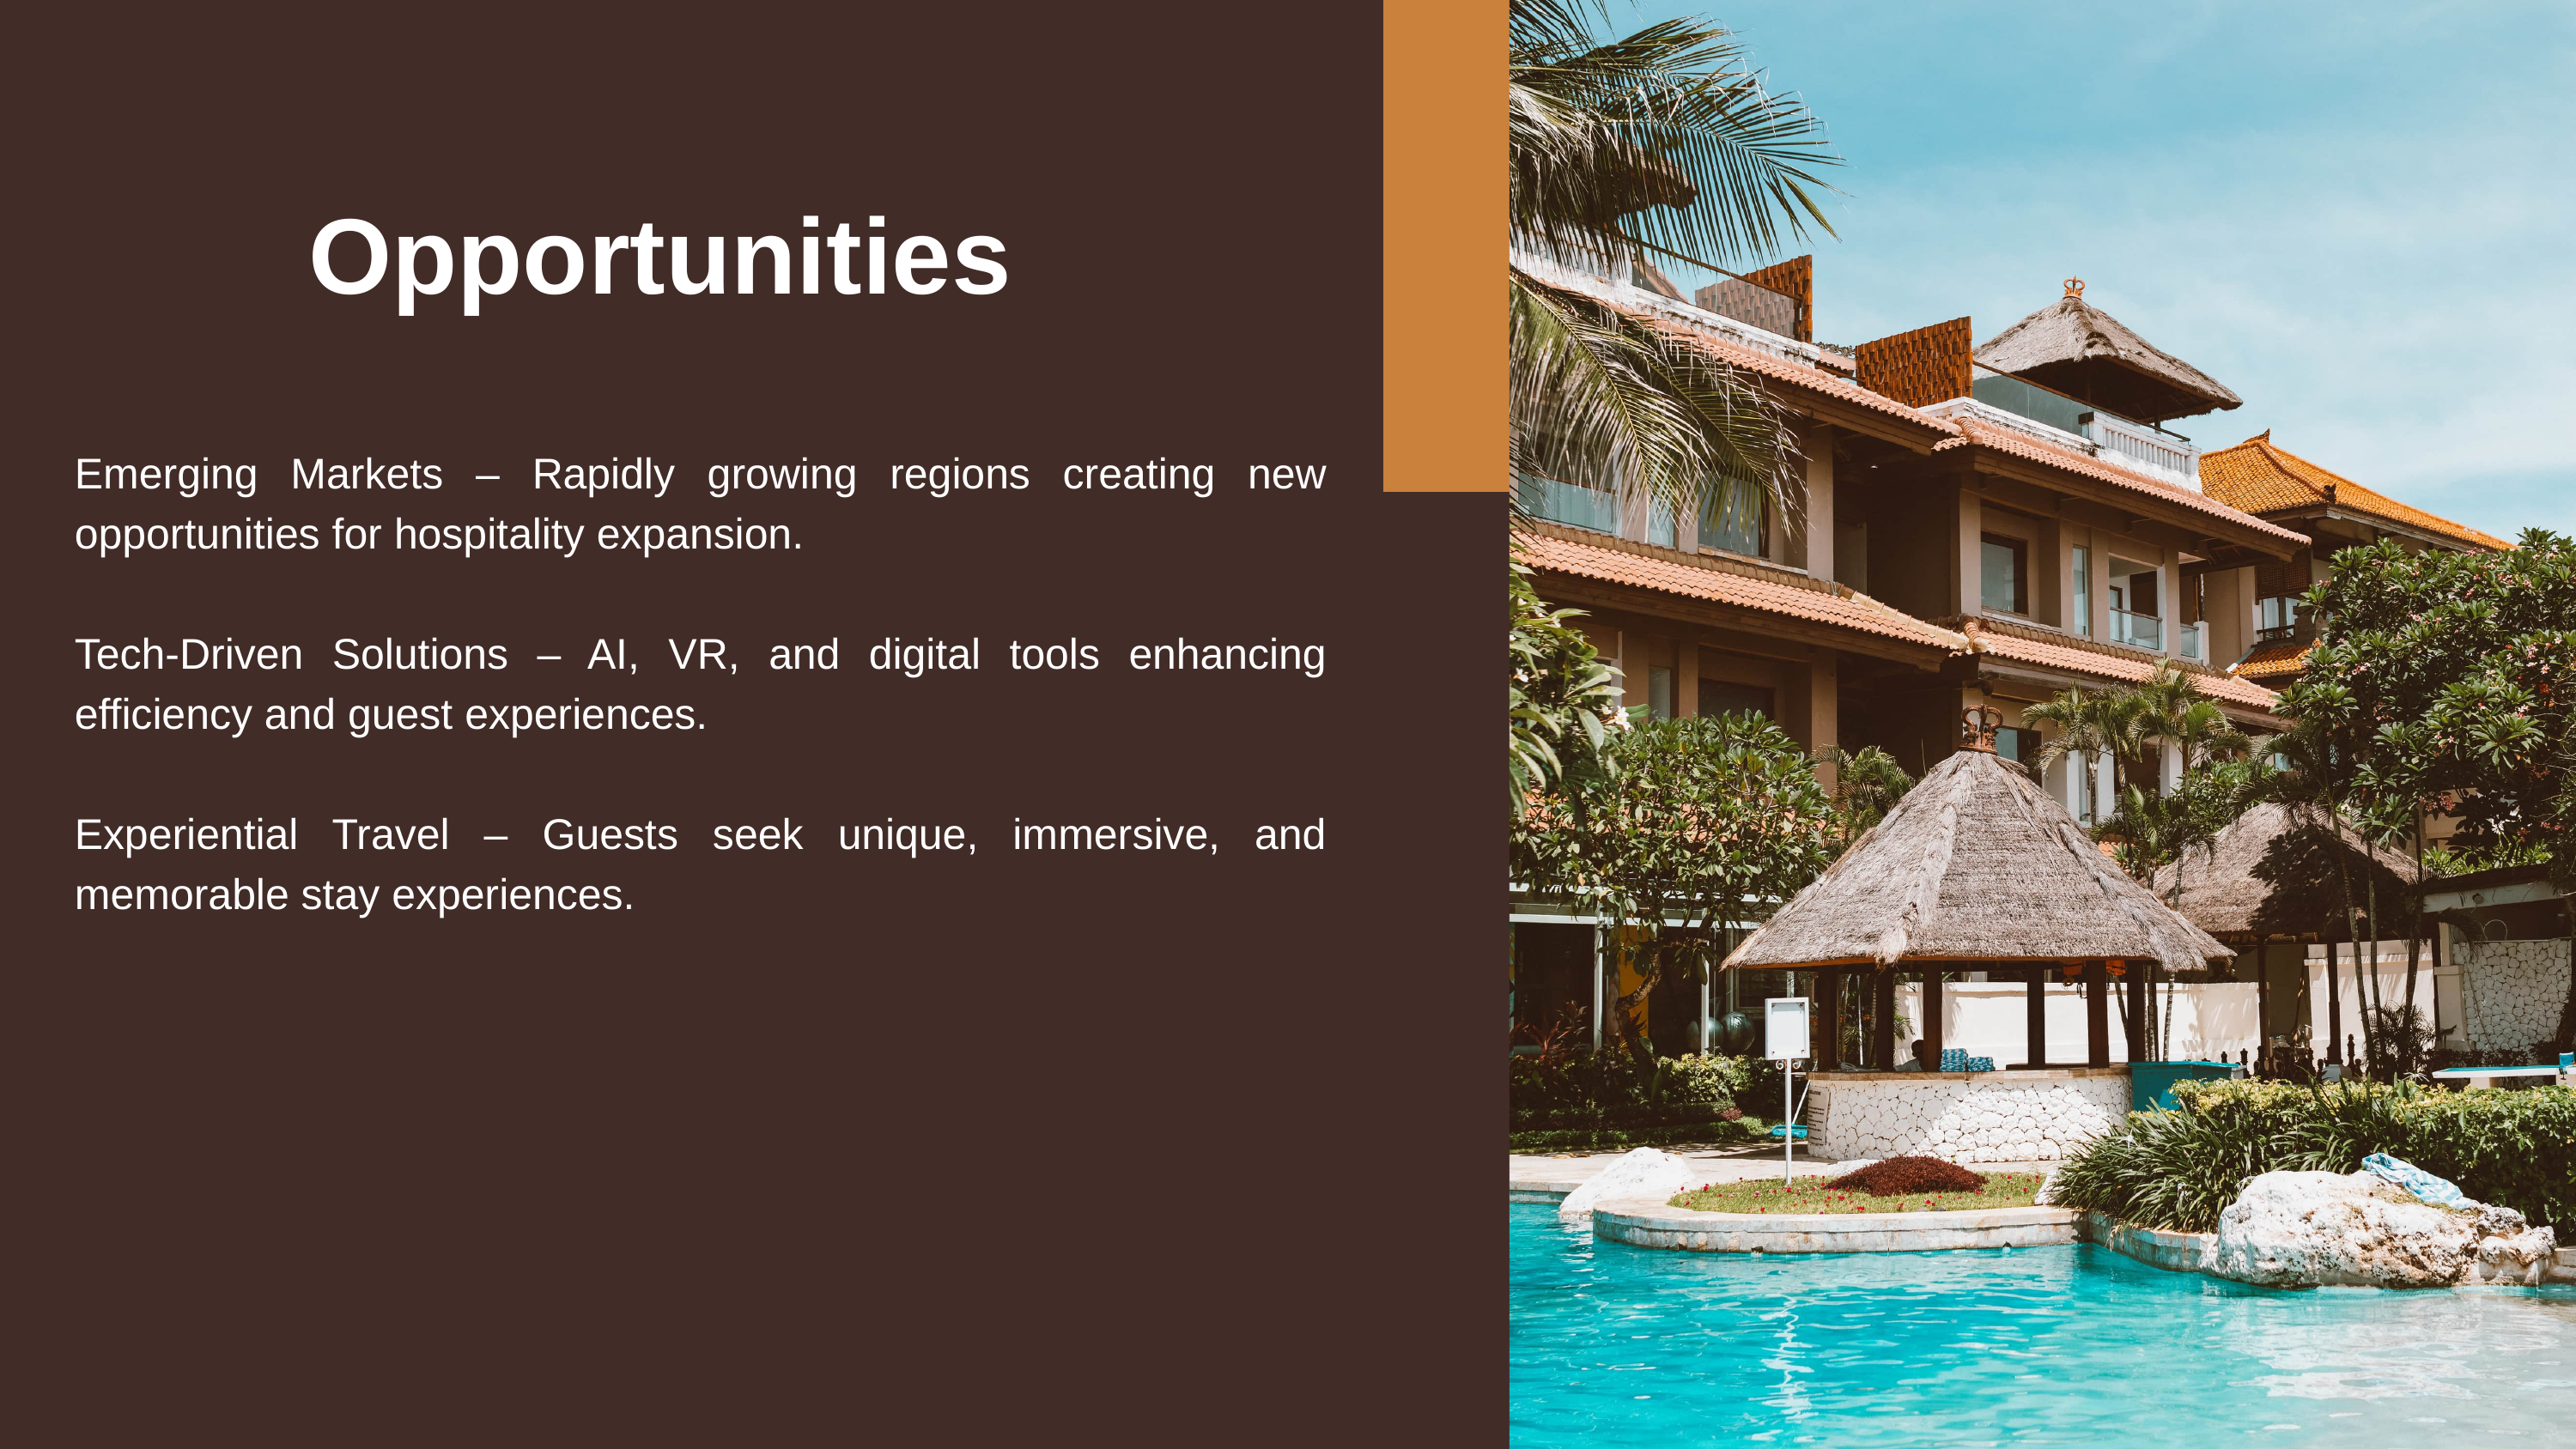

Opportunities
Emerging Markets – Rapidly growing regions creating new opportunities for hospitality expansion.

Tech-Driven Solutions – AI, VR, and digital tools enhancing efficiency and guest experiences.

Experiential Travel – Guests seek unique, immersive, and memorable stay experiences.